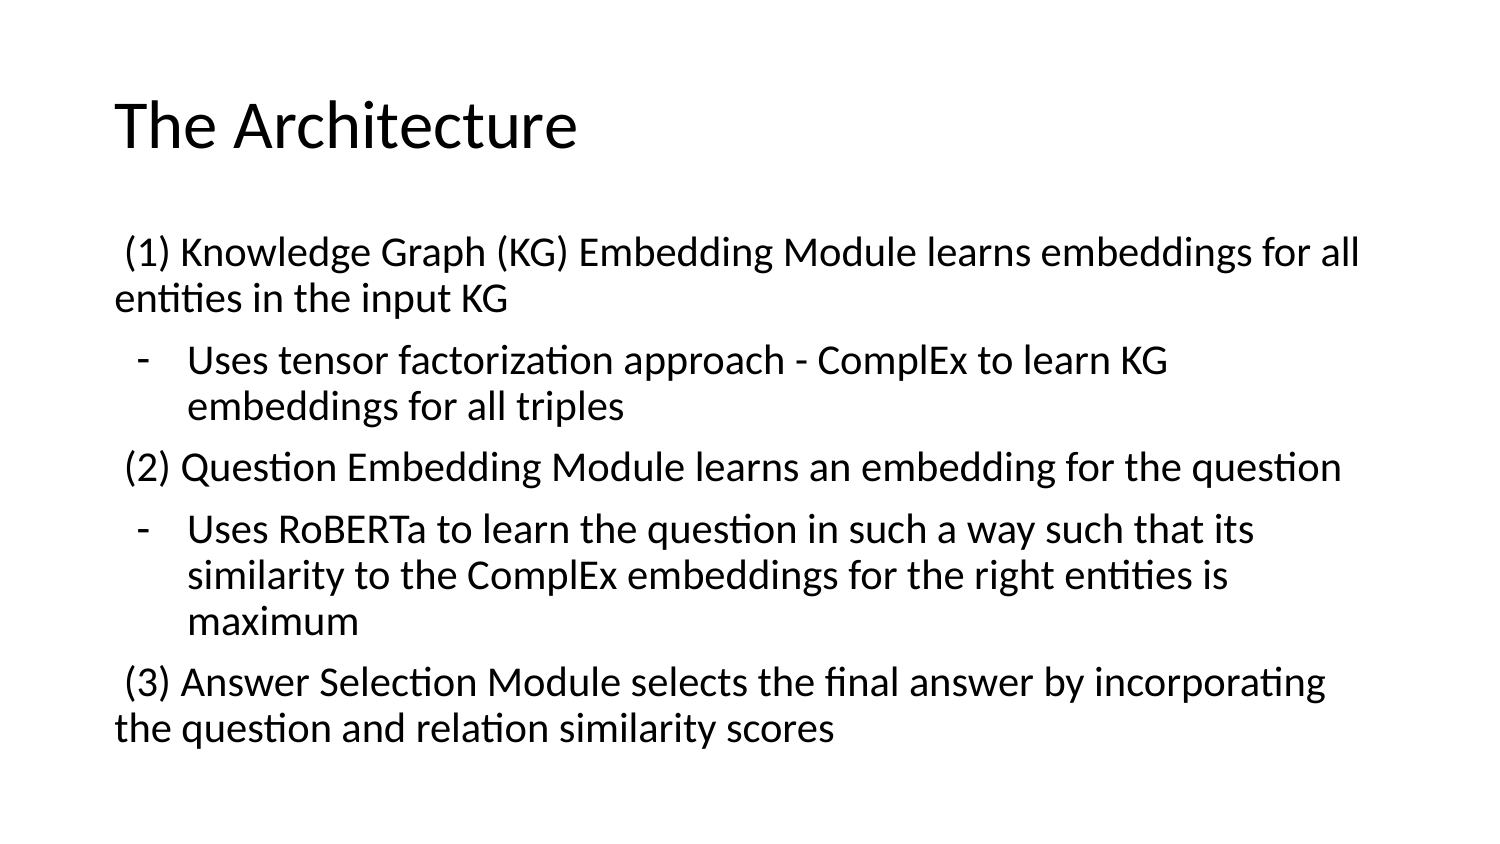

# The Architecture
 (1) Knowledge Graph (KG) Embedding Module learns embeddings for all entities in the input KG
Uses tensor factorization approach - ComplEx to learn KG embeddings for all triples
 (2) Question Embedding Module learns an embedding for the question
Uses RoBERTa to learn the question in such a way such that its similarity to the ComplEx embeddings for the right entities is maximum
 (3) Answer Selection Module selects the final answer by incorporating the question and relation similarity scores